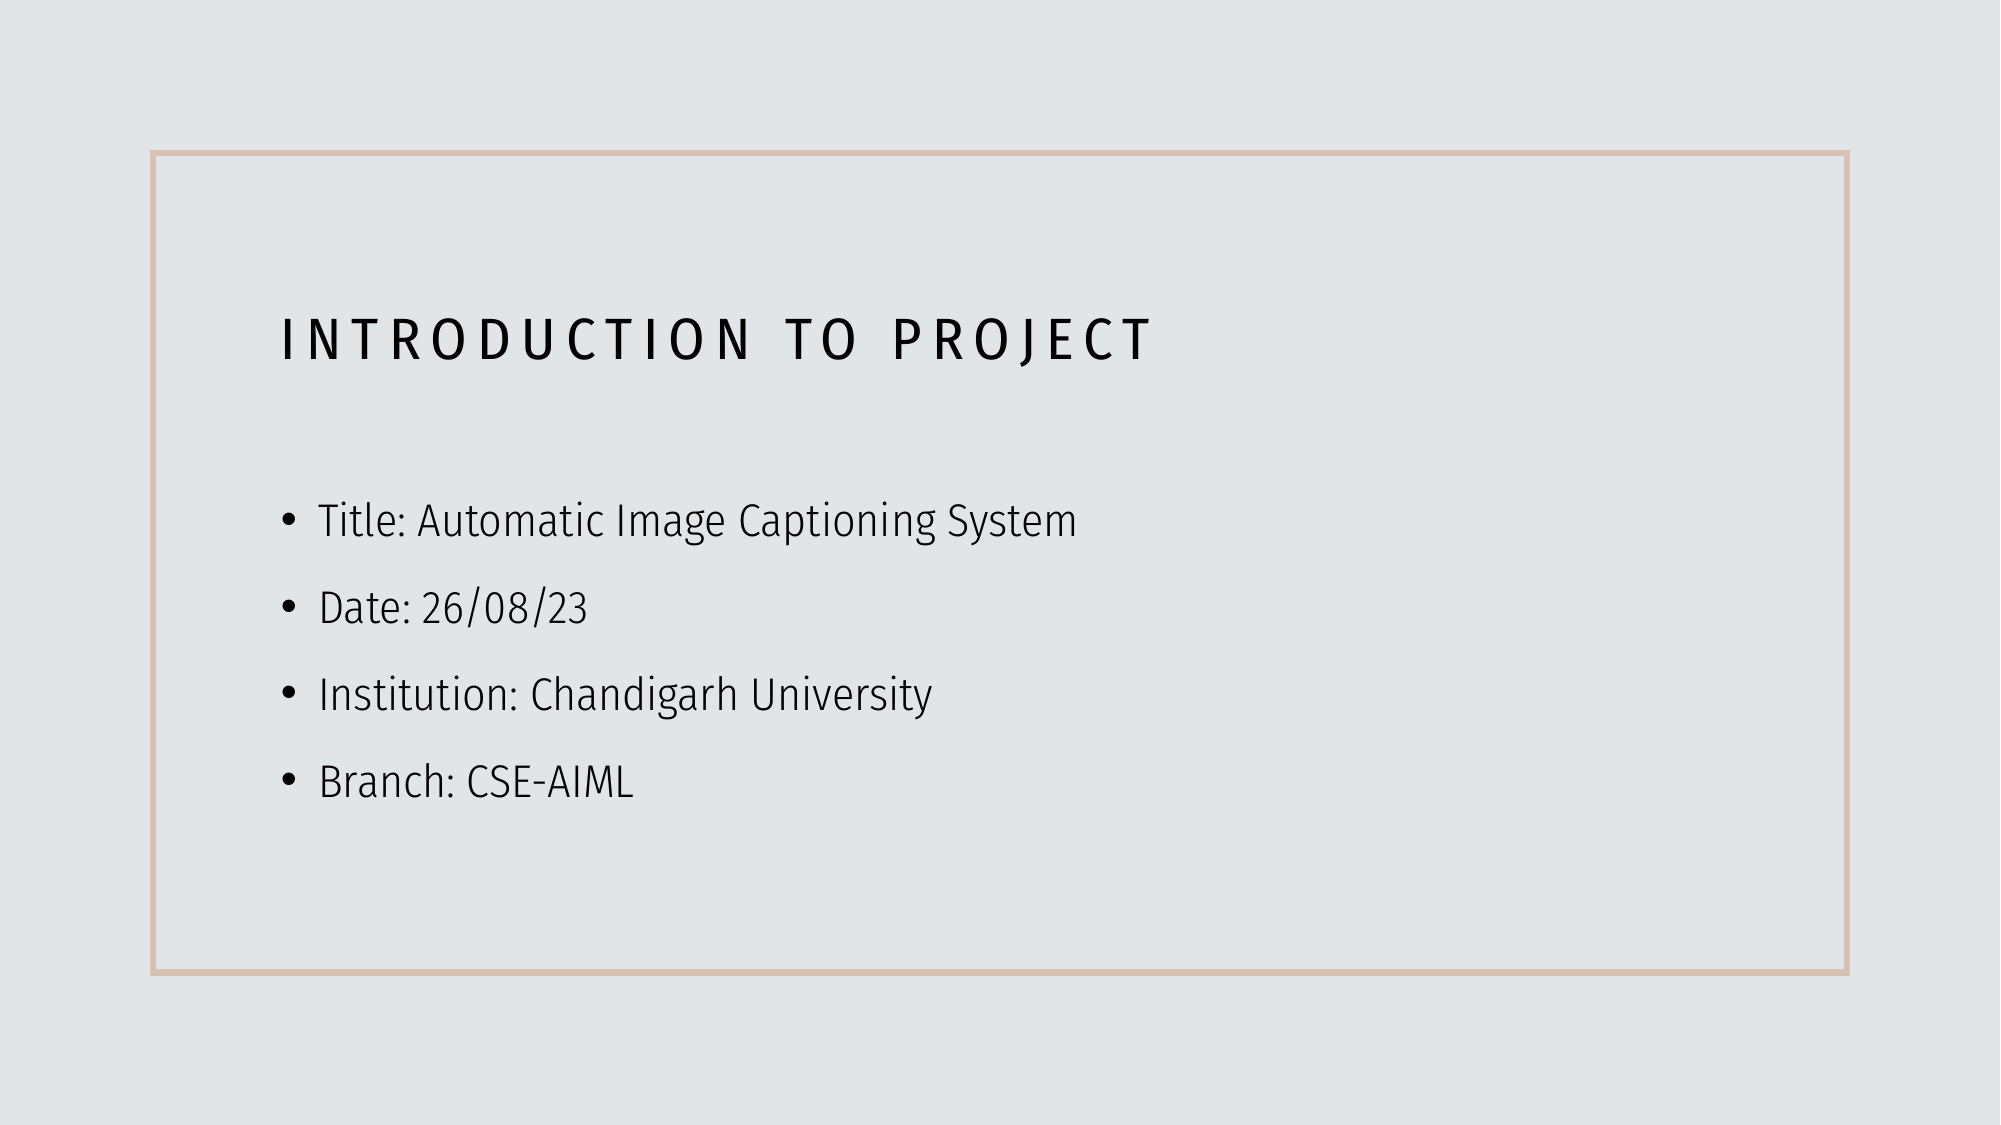

# Introduction to Project

Title: Automatic Image Captioning System
Date: 26/08/23
Institution: Chandigarh University
Branch: CSE-AIML